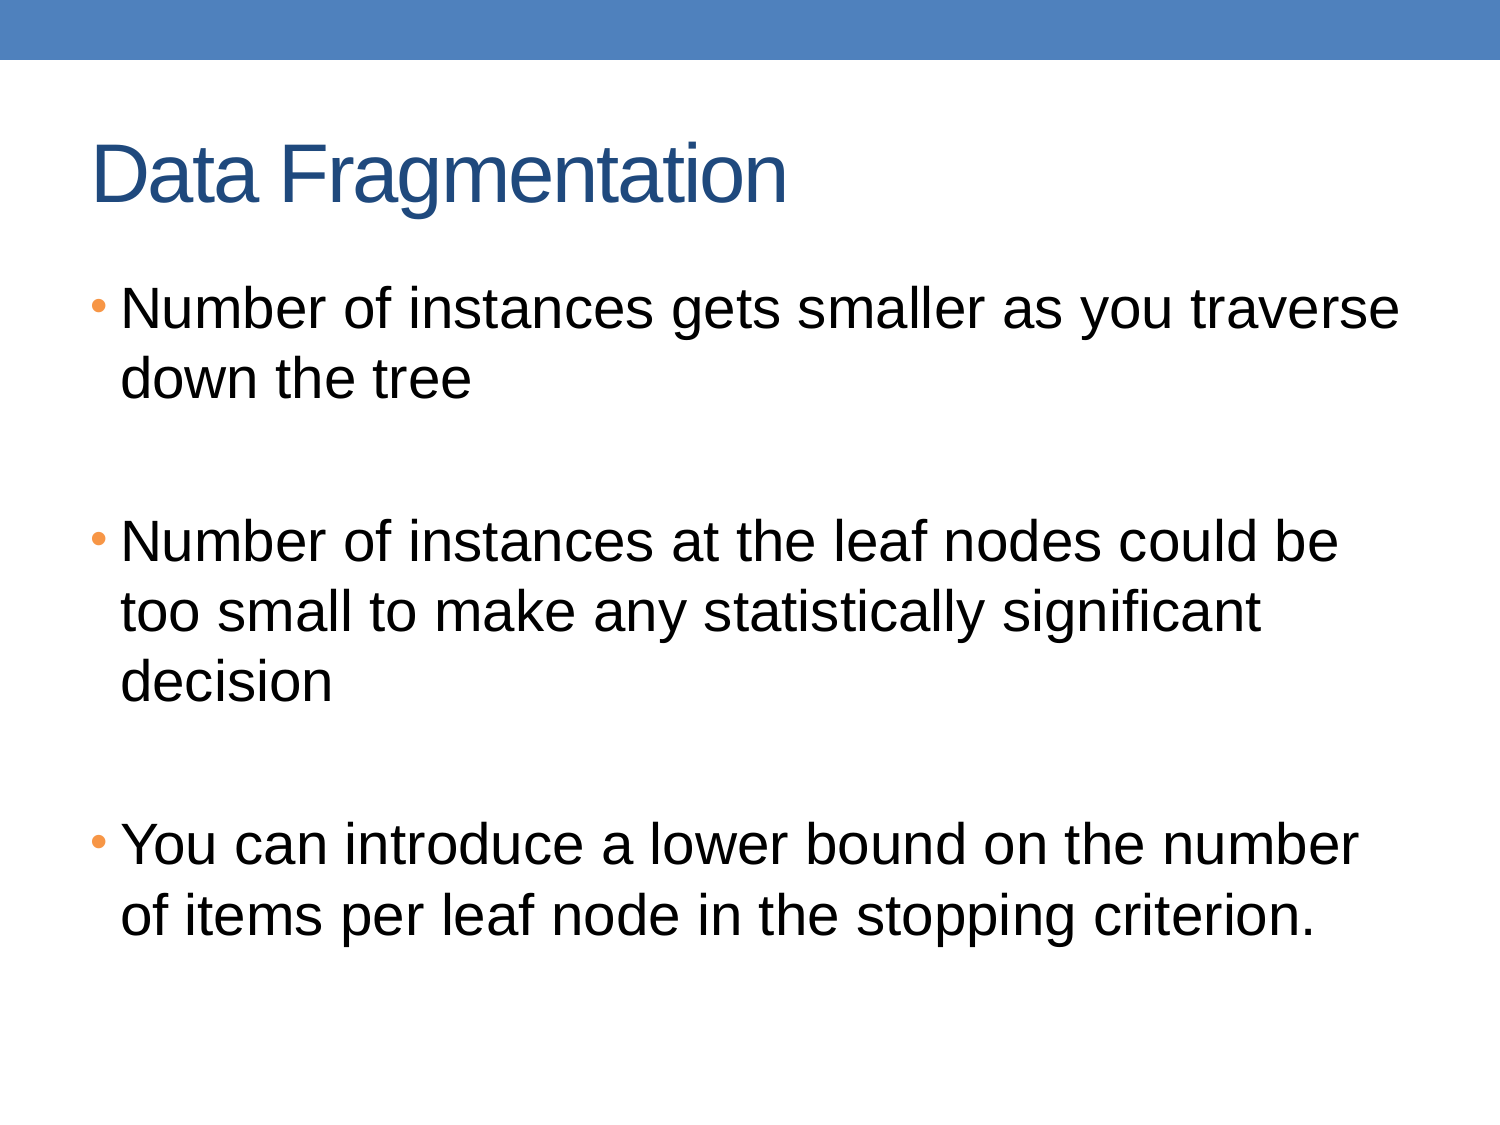

# Data Fragmentation
Number of instances gets smaller as you traverse down the tree

Number of instances at the leaf nodes could be too small to make any statistically significant decision

You can introduce a lower bound on the number of items per leaf node in the stopping criterion.